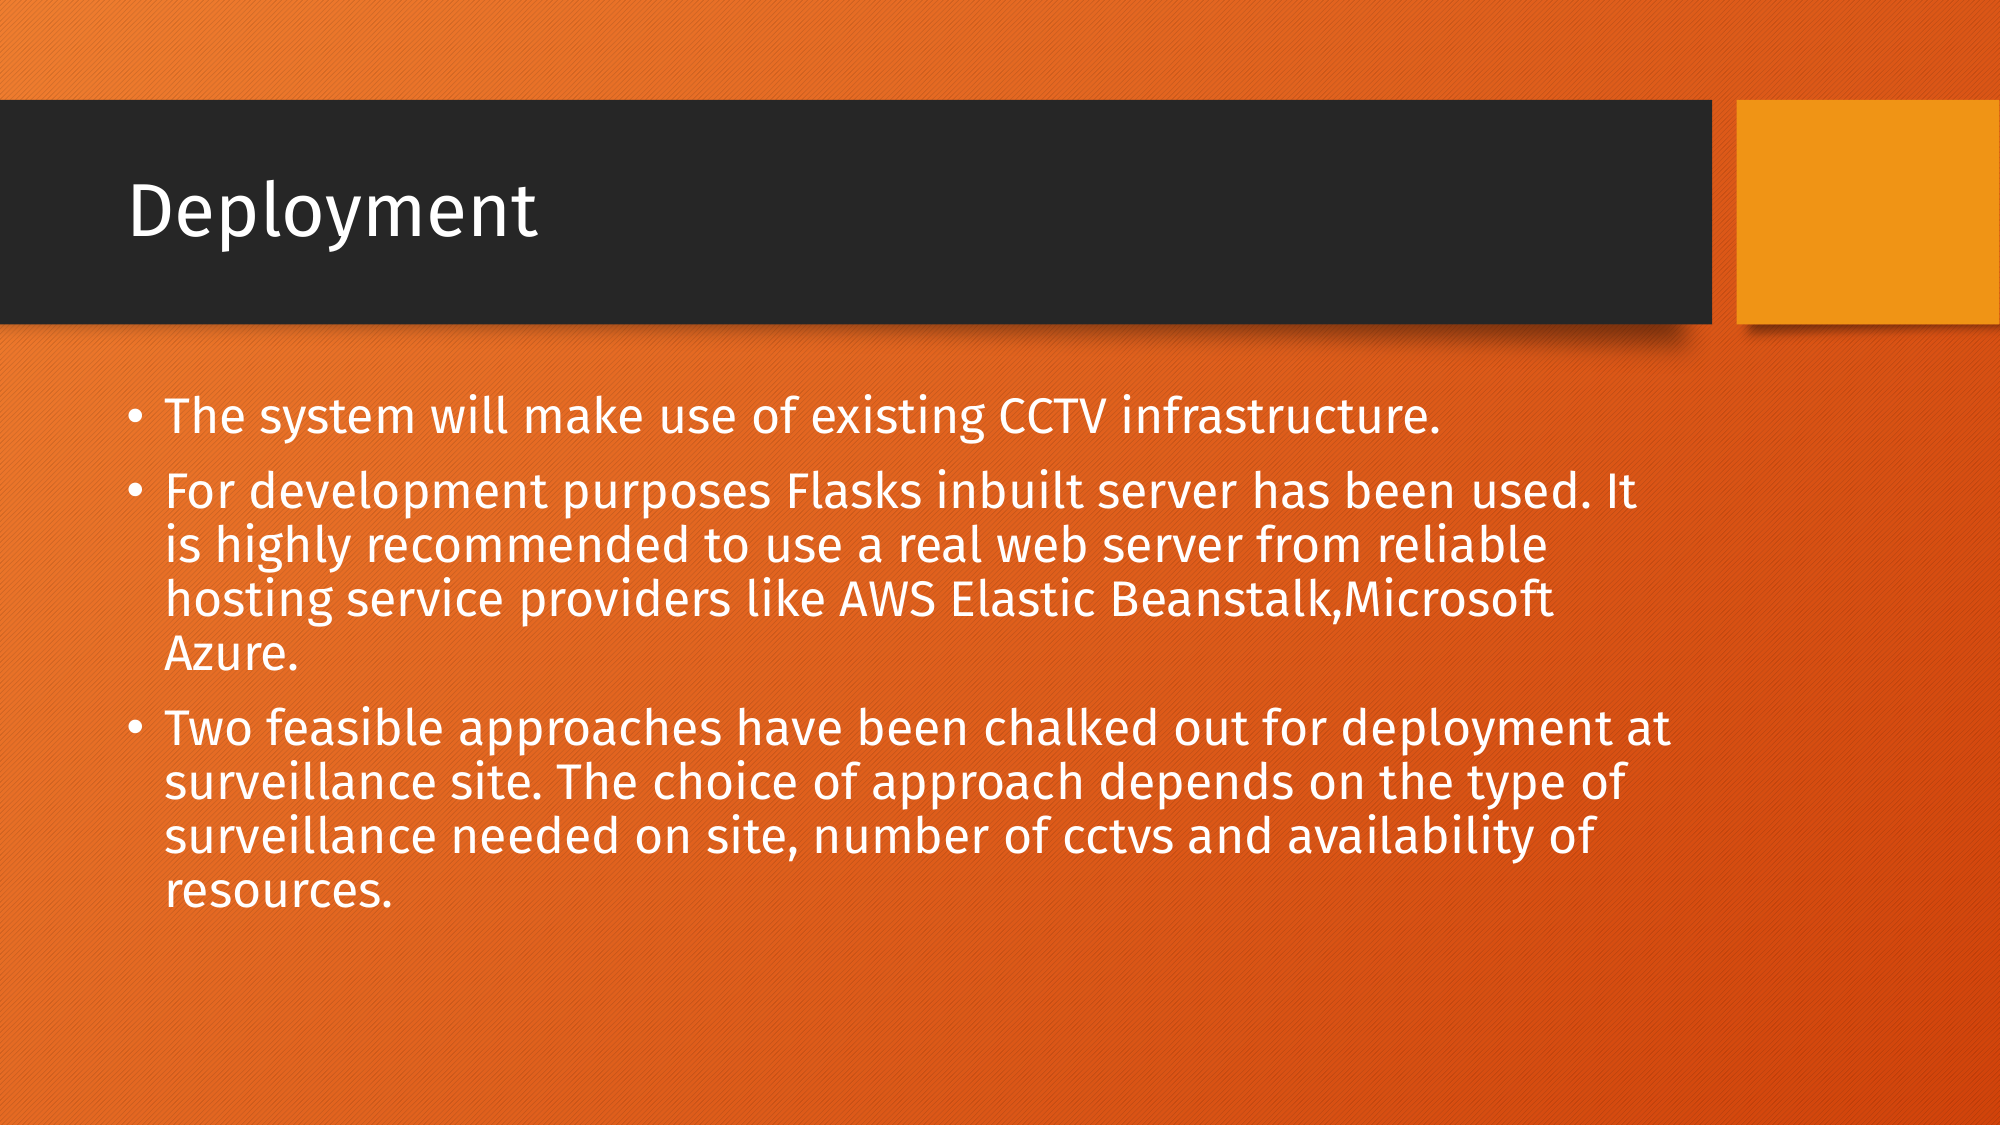

# Deployment
The system will make use of existing CCTV infrastructure.
For development purposes Flasks inbuilt server has been used. It is highly recommended to use a real web server from reliable hosting service providers like AWS Elastic Beanstalk,Microsoft Azure.
Two feasible approaches have been chalked out for deployment at surveillance site. The choice of approach depends on the type of surveillance needed on site, number of cctvs and availability of resources.